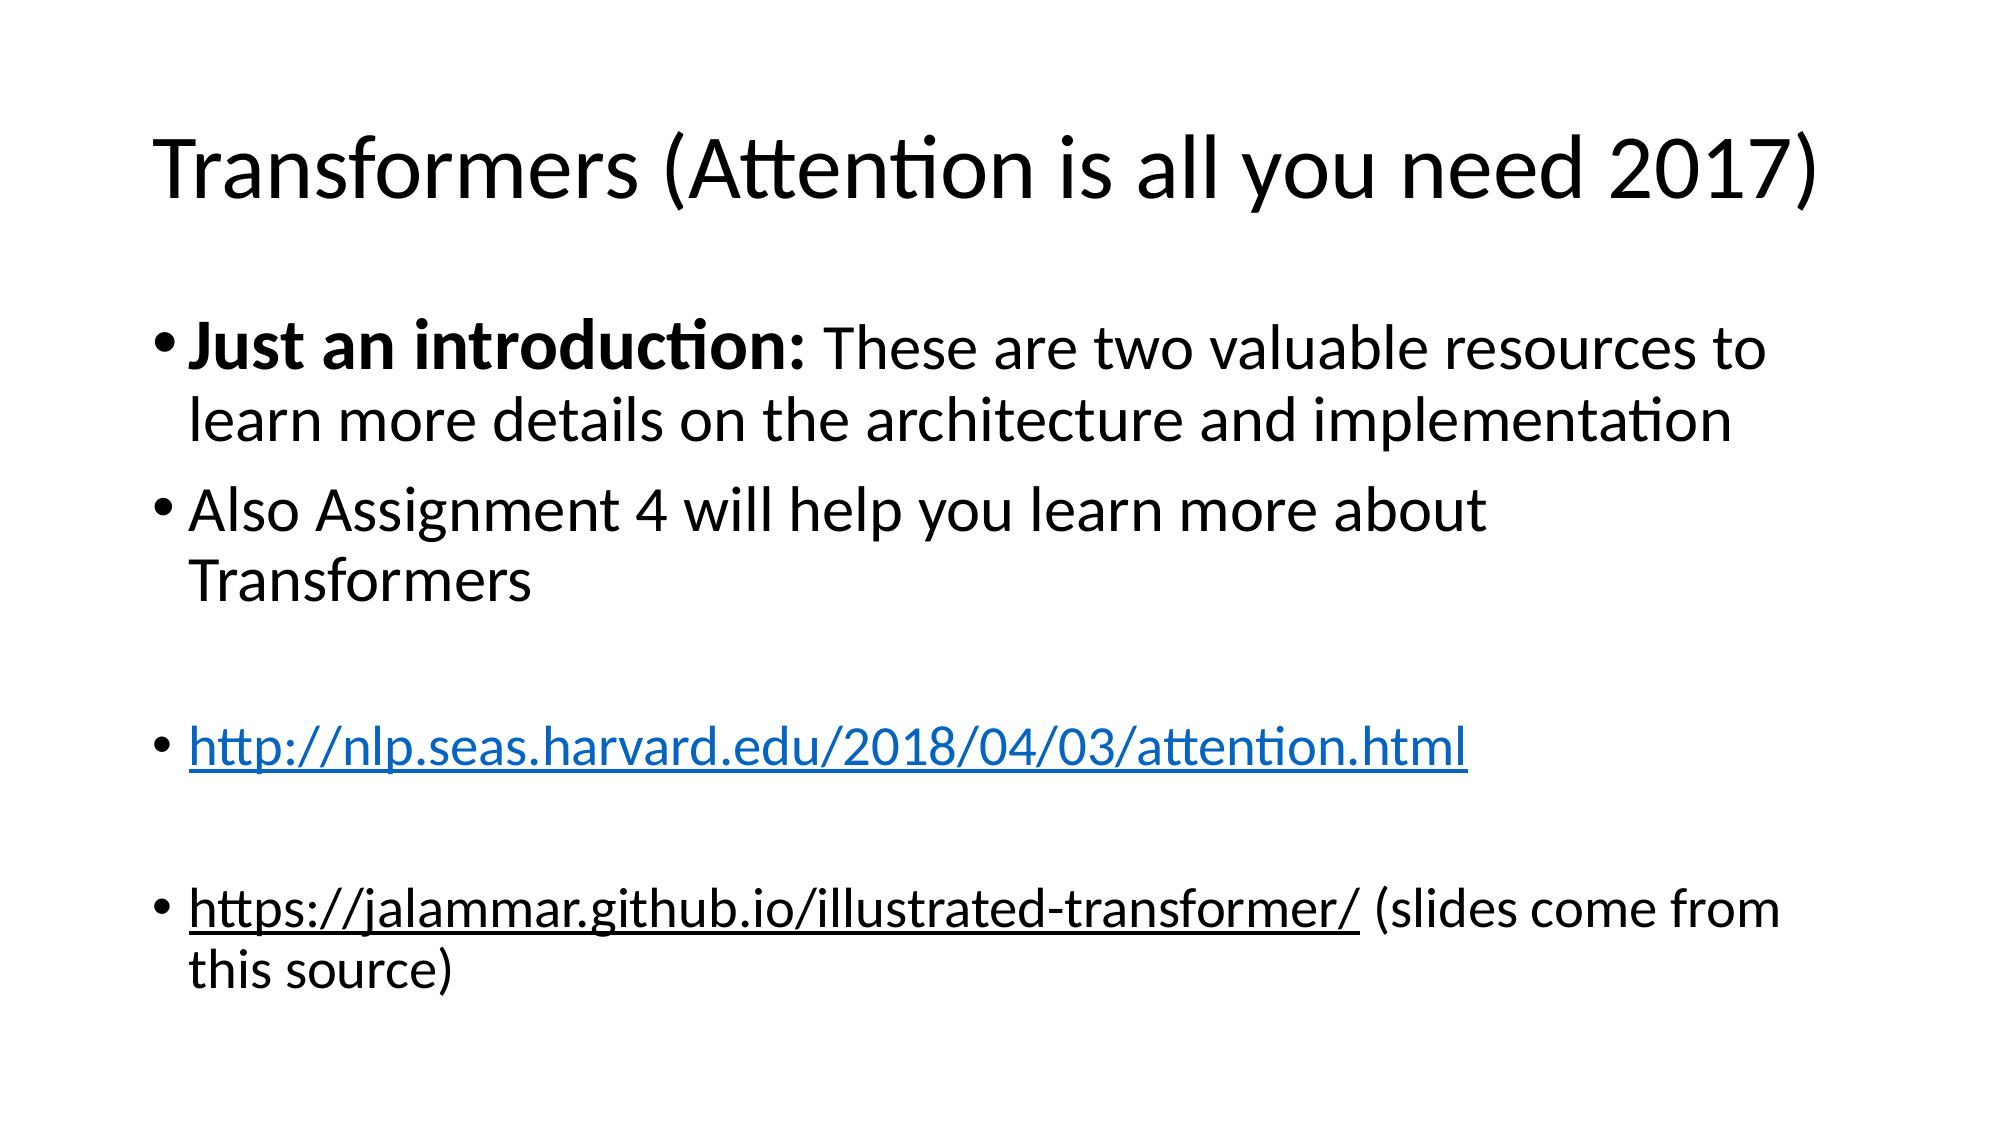

# Transformers (Attention is all you need 2017)
Just an introduction: These are two valuable resources to learn more details on the architecture and implementation
Also Assignment 4 will help you learn more about Transformers

http://nlp.seas.harvard.edu/2018/04/03/attention.html

https://jalammar.github.io/illustrated-transformer/ (slides come from this source)